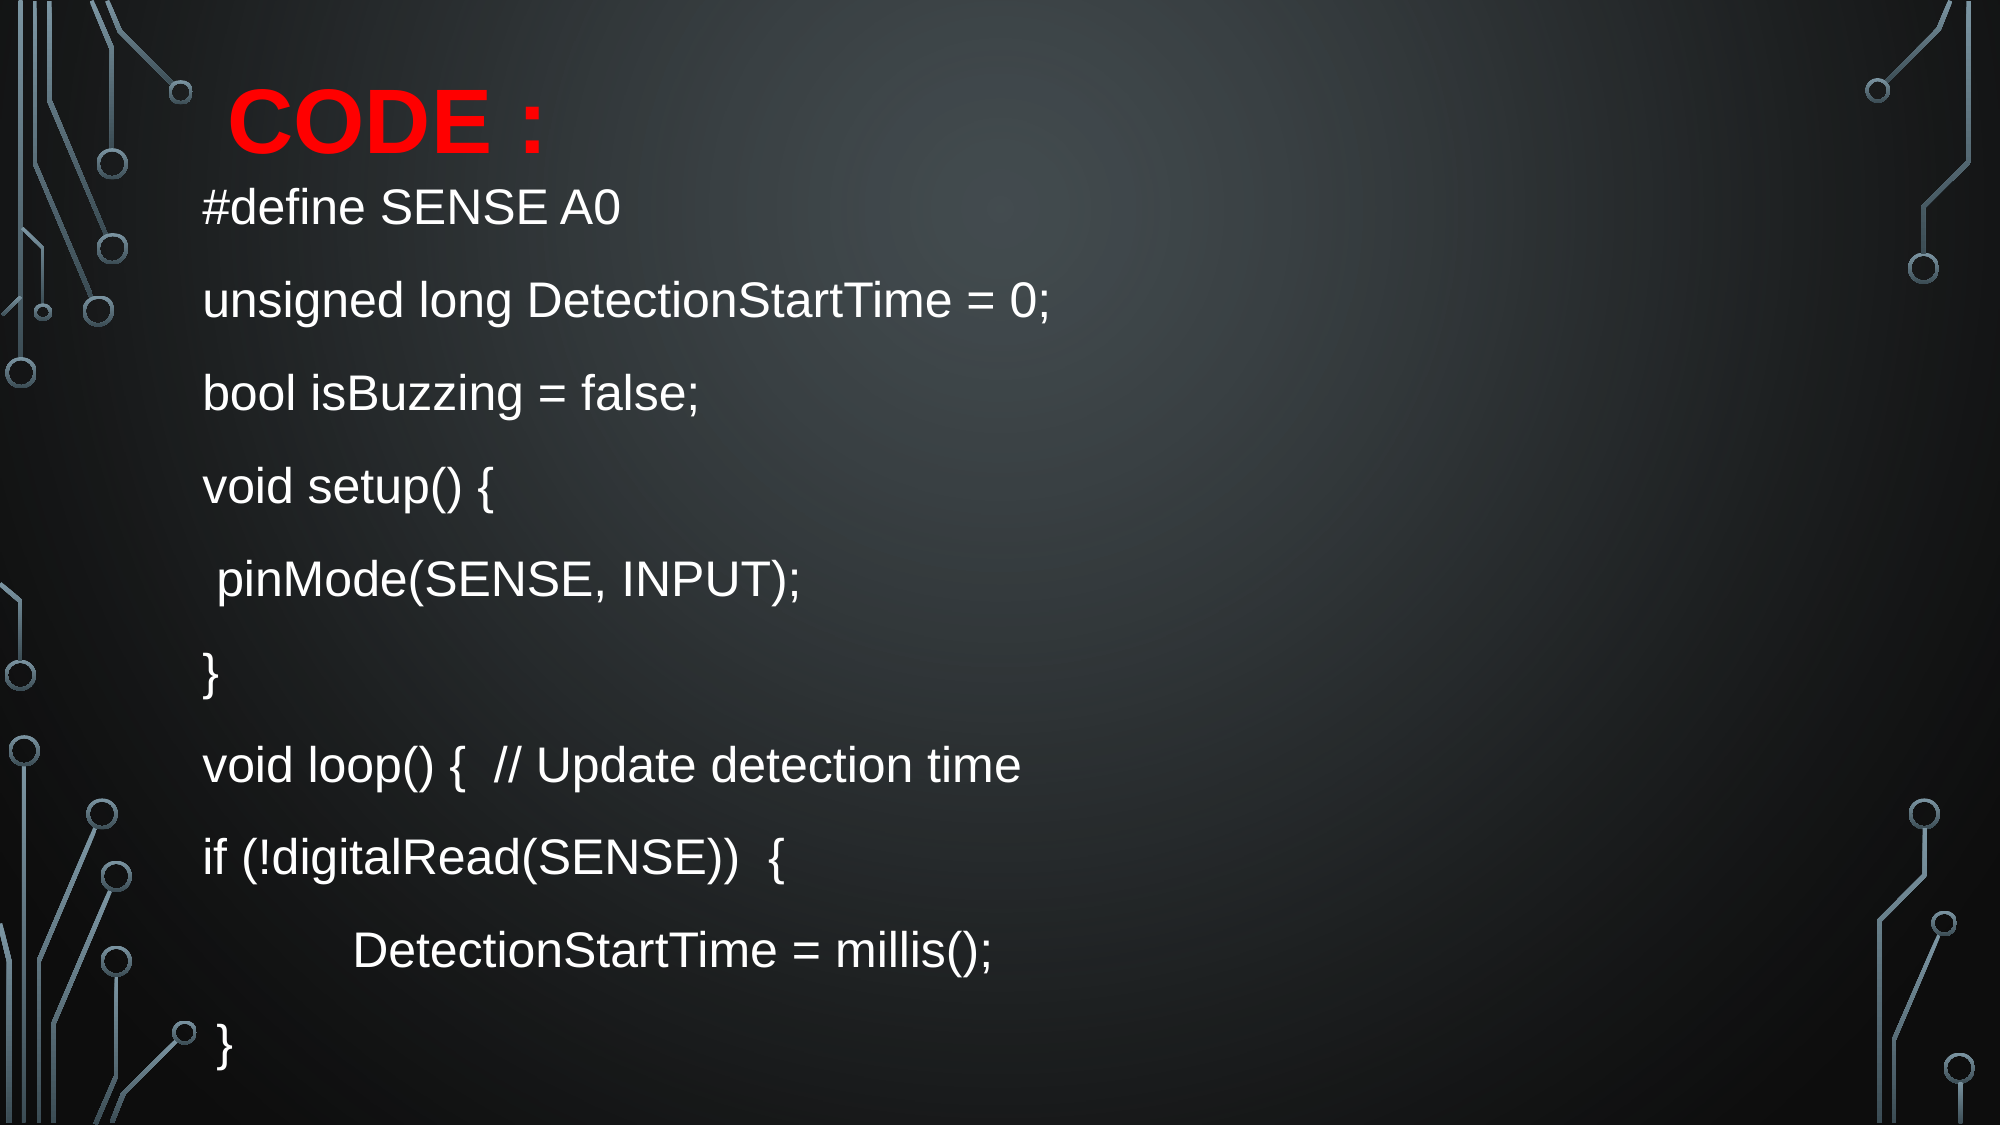

# Code :
#define SENSE A0
unsigned long DetectionStartTime = 0;
bool isBuzzing = false;
void setup() {
 pinMode(SENSE, INPUT);
}
void loop() {  // Update detection time
if (!digitalRead(SENSE))  {
	DetectionStartTime = millis();
 }